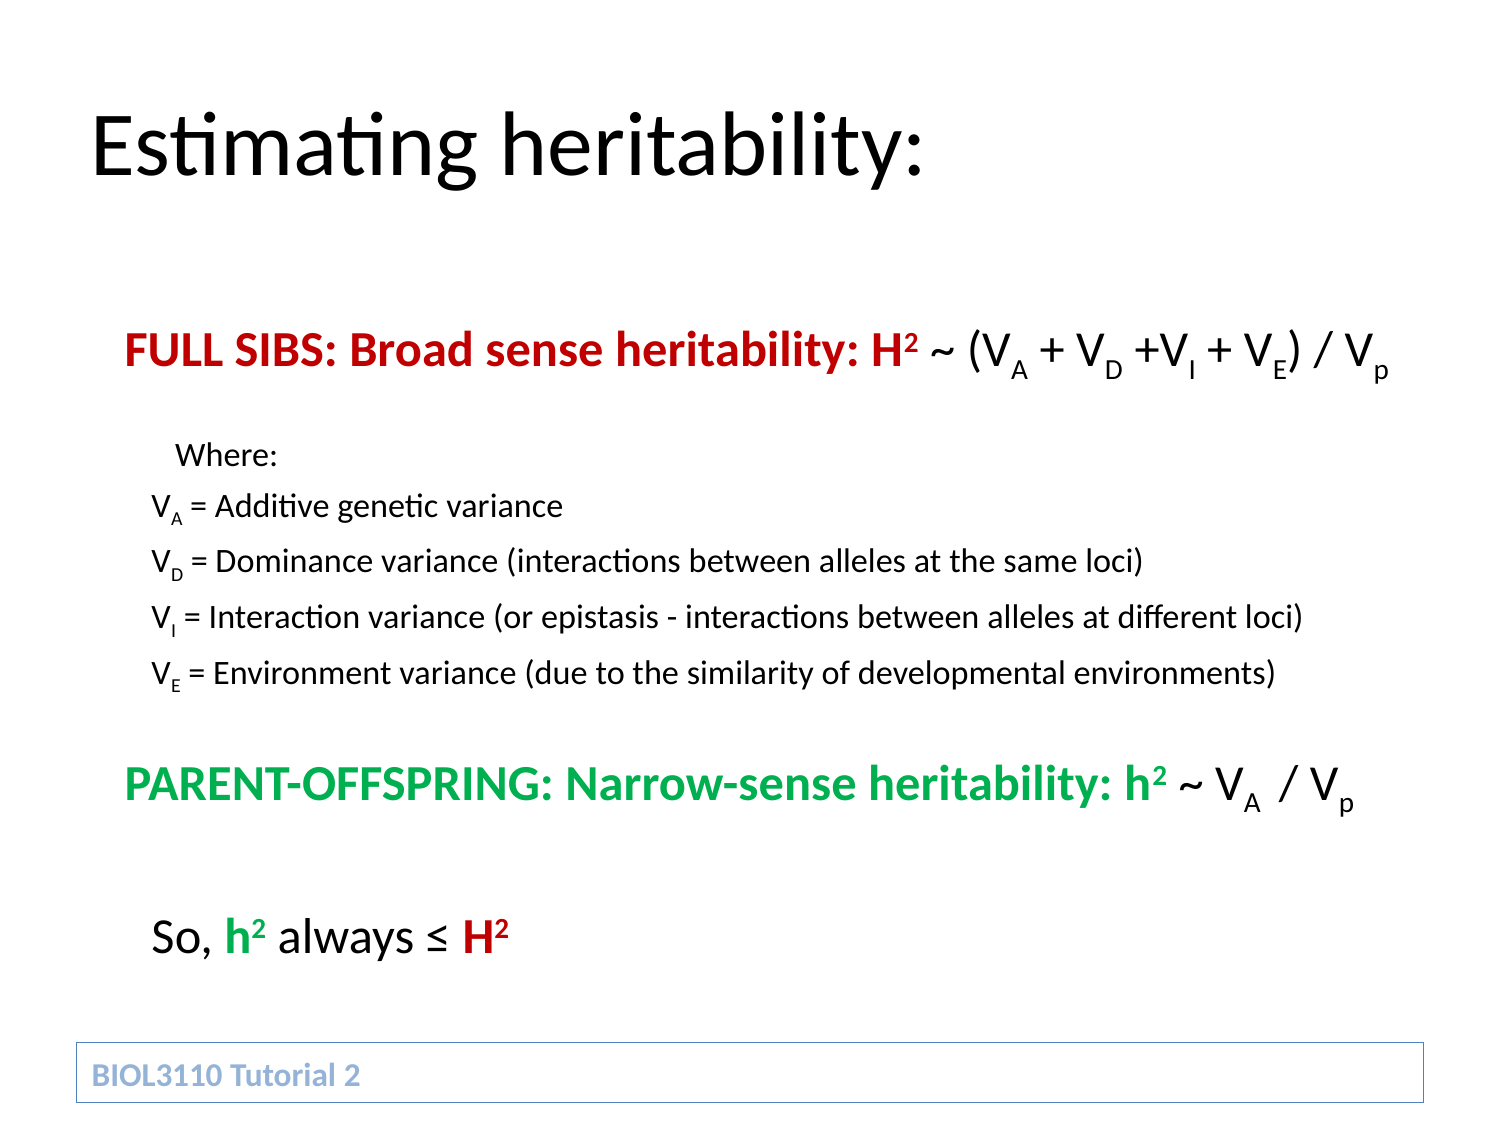

# Estimating heritability:

   FULL SIBS: Broad sense heritability: H2 ~ (VA + VD +VI + VE) / Vp

           Where:
	VA = Additive genetic variance
	VD = Dominance variance (interactions between alleles at the same loci)
	VI = Interaction variance (or epistasis - interactions between alleles at different loci)
	VE = Environment variance (due to the similarity of developmental environments)

   PARENT-OFFSPRING: Narrow-sense heritability: h2 ~ VA  / Vp

    			So, h2 always ≤ H2
BIOL3110 Tutorial 2